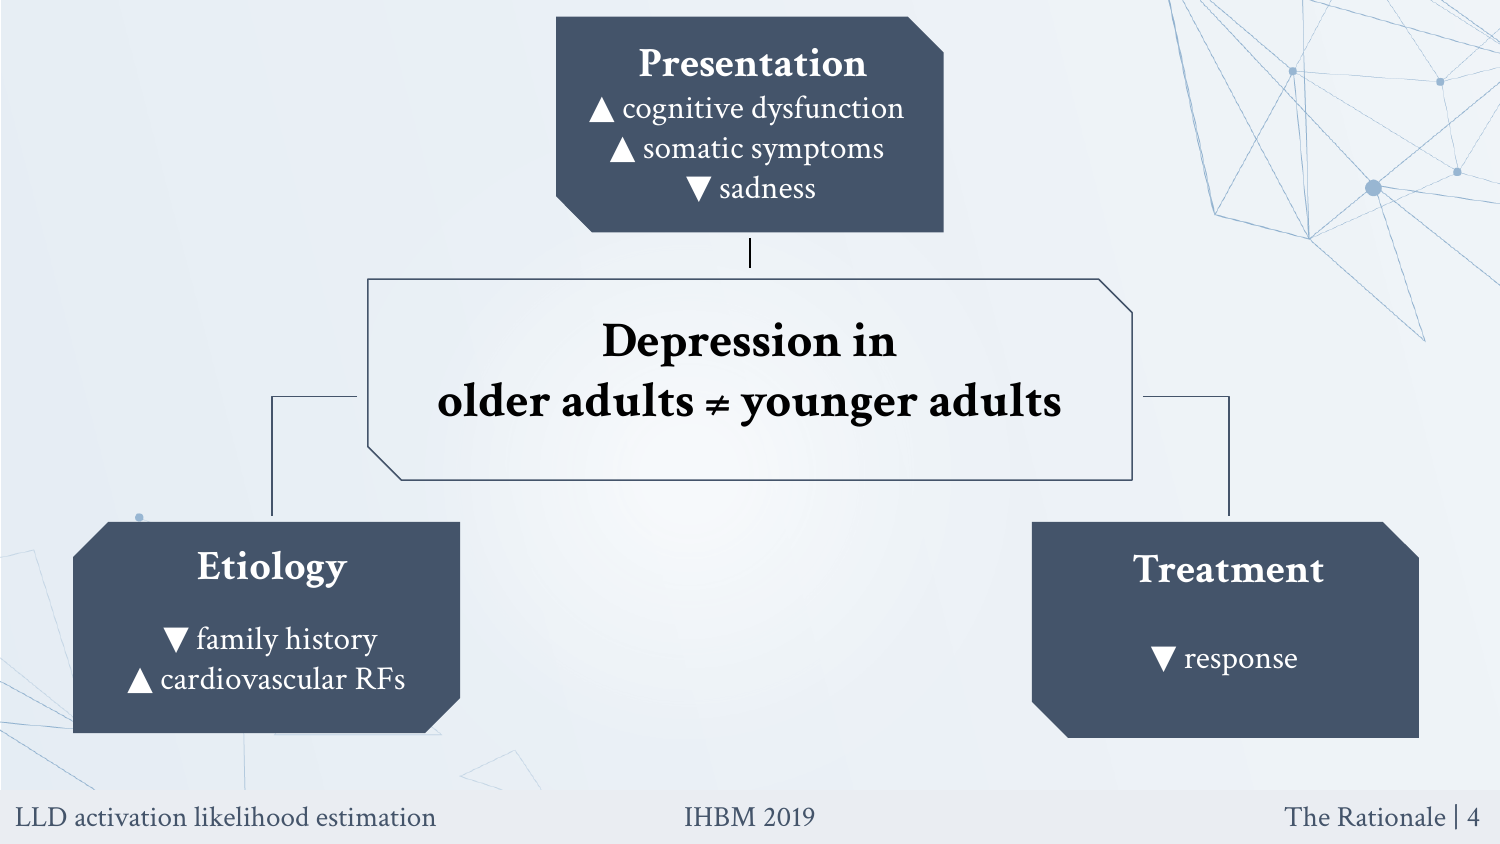

Presentation

▲ cognitive dysfunction
▲ somatic symptoms
 ▼ sadness

Depression in
older adults ≠ younger adults

Etiology

 ▼ family history
▲ cardiovascular RFs

Treatment

 ▼ response

IHBM 2019
The Rationale | 4
LLD activation likelihood estimation